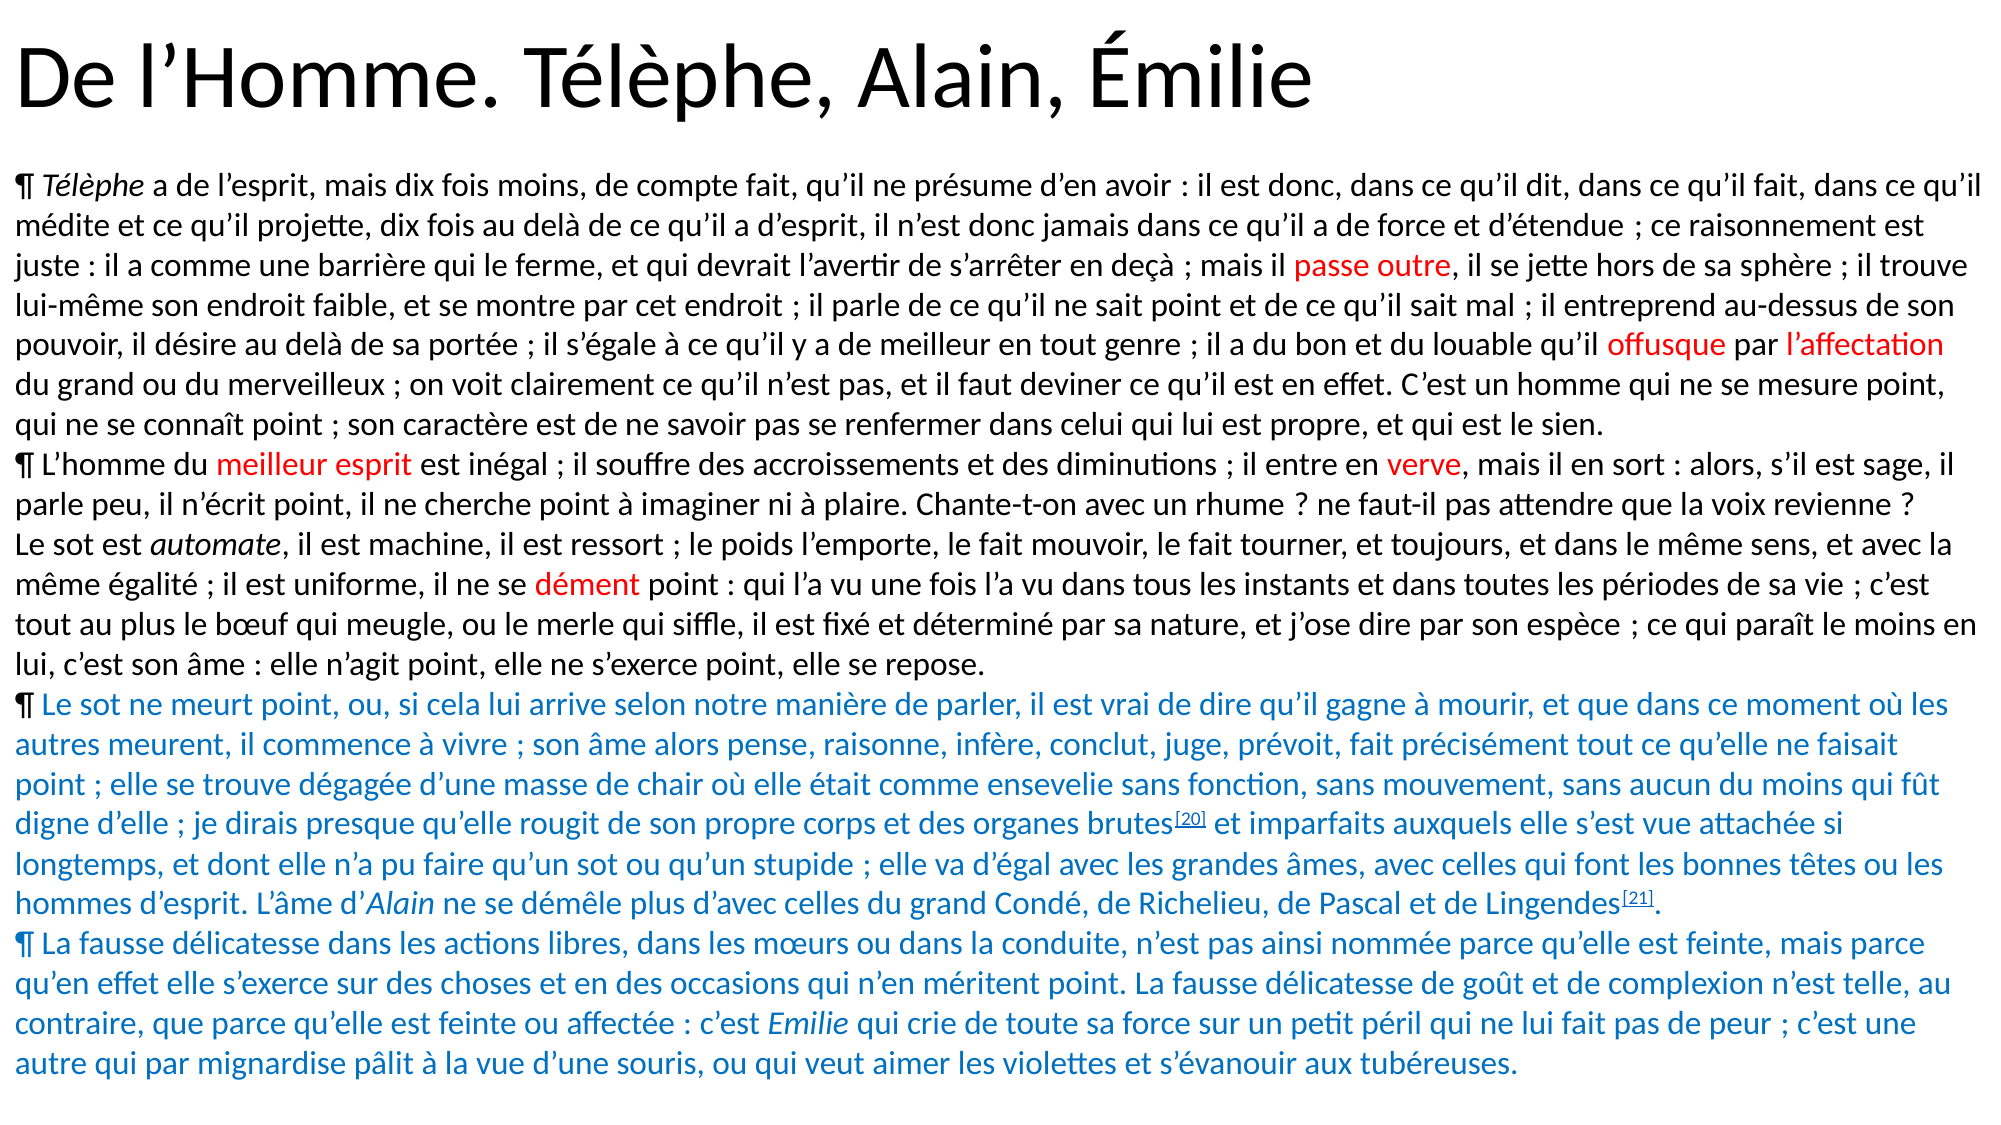

# De l’Homme. Télèphe, Alain, Émilie
¶ Télèphe a de l’esprit, mais dix fois moins, de compte fait, qu’il ne présume d’en avoir : il est donc, dans ce qu’il dit, dans ce qu’il fait, dans ce qu’il médite et ce qu’il projette, dix fois au delà de ce qu’il a d’esprit, il n’est donc jamais dans ce qu’il a de force et d’étendue ; ce raisonnement est juste : il a comme une barrière qui le ferme, et qui devrait l’avertir de s’arrêter en deçà ; mais il passe outre, il se jette hors de sa sphère ; il trouve lui-même son endroit faible, et se montre par cet endroit ; il parle de ce qu’il ne sait point et de ce qu’il sait mal ; il entreprend au-dessus de son pouvoir, il désire au delà de sa portée ; il s’égale à ce qu’il y a de meilleur en tout genre ; il a du bon et du louable qu’il offusque par l’affectation du grand ou du merveilleux ; on voit clairement ce qu’il n’est pas, et il faut deviner ce qu’il est en effet. C’est un homme qui ne se mesure point, qui ne se connaît point ; son caractère est de ne savoir pas se renfermer dans celui qui lui est propre, et qui est le sien.
¶ L’homme du meilleur esprit est inégal ; il souffre des accroissements et des diminutions ; il entre en verve, mais il en sort : alors, s’il est sage, il parle peu, il n’écrit point, il ne cherche point à imaginer ni à plaire. Chante-t-on avec un rhume ? ne faut-il pas attendre que la voix revienne ?
Le sot est automate, il est machine, il est ressort ; le poids l’emporte, le fait mouvoir, le fait tourner, et toujours, et dans le même sens, et avec la même égalité ; il est uniforme, il ne se dément point : qui l’a vu une fois l’a vu dans tous les instants et dans toutes les périodes de sa vie ; c’est tout au plus le bœuf qui meugle, ou le merle qui siffle, il est fixé et déterminé par sa nature, et j’ose dire par son espèce ; ce qui paraît le moins en lui, c’est son âme : elle n’agit point, elle ne s’exerce point, elle se repose.
¶ Le sot ne meurt point, ou, si cela lui arrive selon notre manière de parler, il est vrai de dire qu’il gagne à mourir, et que dans ce moment où les autres meurent, il commence à vivre ; son âme alors pense, raisonne, infère, conclut, juge, prévoit, fait précisément tout ce qu’elle ne faisait point ; elle se trouve dégagée d’une masse de chair où elle était comme ensevelie sans fonction, sans mouvement, sans aucun du moins qui fût digne d’elle ; je dirais presque qu’elle rougit de son propre corps et des organes brutes[20] et imparfaits auxquels elle s’est vue attachée si longtemps, et dont elle n’a pu faire qu’un sot ou qu’un stupide ; elle va d’égal avec les grandes âmes, avec celles qui font les bonnes têtes ou les hommes d’esprit. L’âme d’Alain ne se démêle plus d’avec celles du grand Condé, de Richelieu, de Pascal et de Lingendes[21].
¶ La fausse délicatesse dans les actions libres, dans les mœurs ou dans la conduite, n’est pas ainsi nommée parce qu’elle est feinte, mais parce qu’en effet elle s’exerce sur des choses et en des occasions qui n’en méritent point. La fausse délicatesse de goût et de complexion n’est telle, au contraire, que parce qu’elle est feinte ou affectée : c’est Emilie qui crie de toute sa force sur un petit péril qui ne lui fait pas de peur ; c’est une autre qui par mignardise pâlit à la vue d’une souris, ou qui veut aimer les violettes et s’évanouir aux tubéreuses.